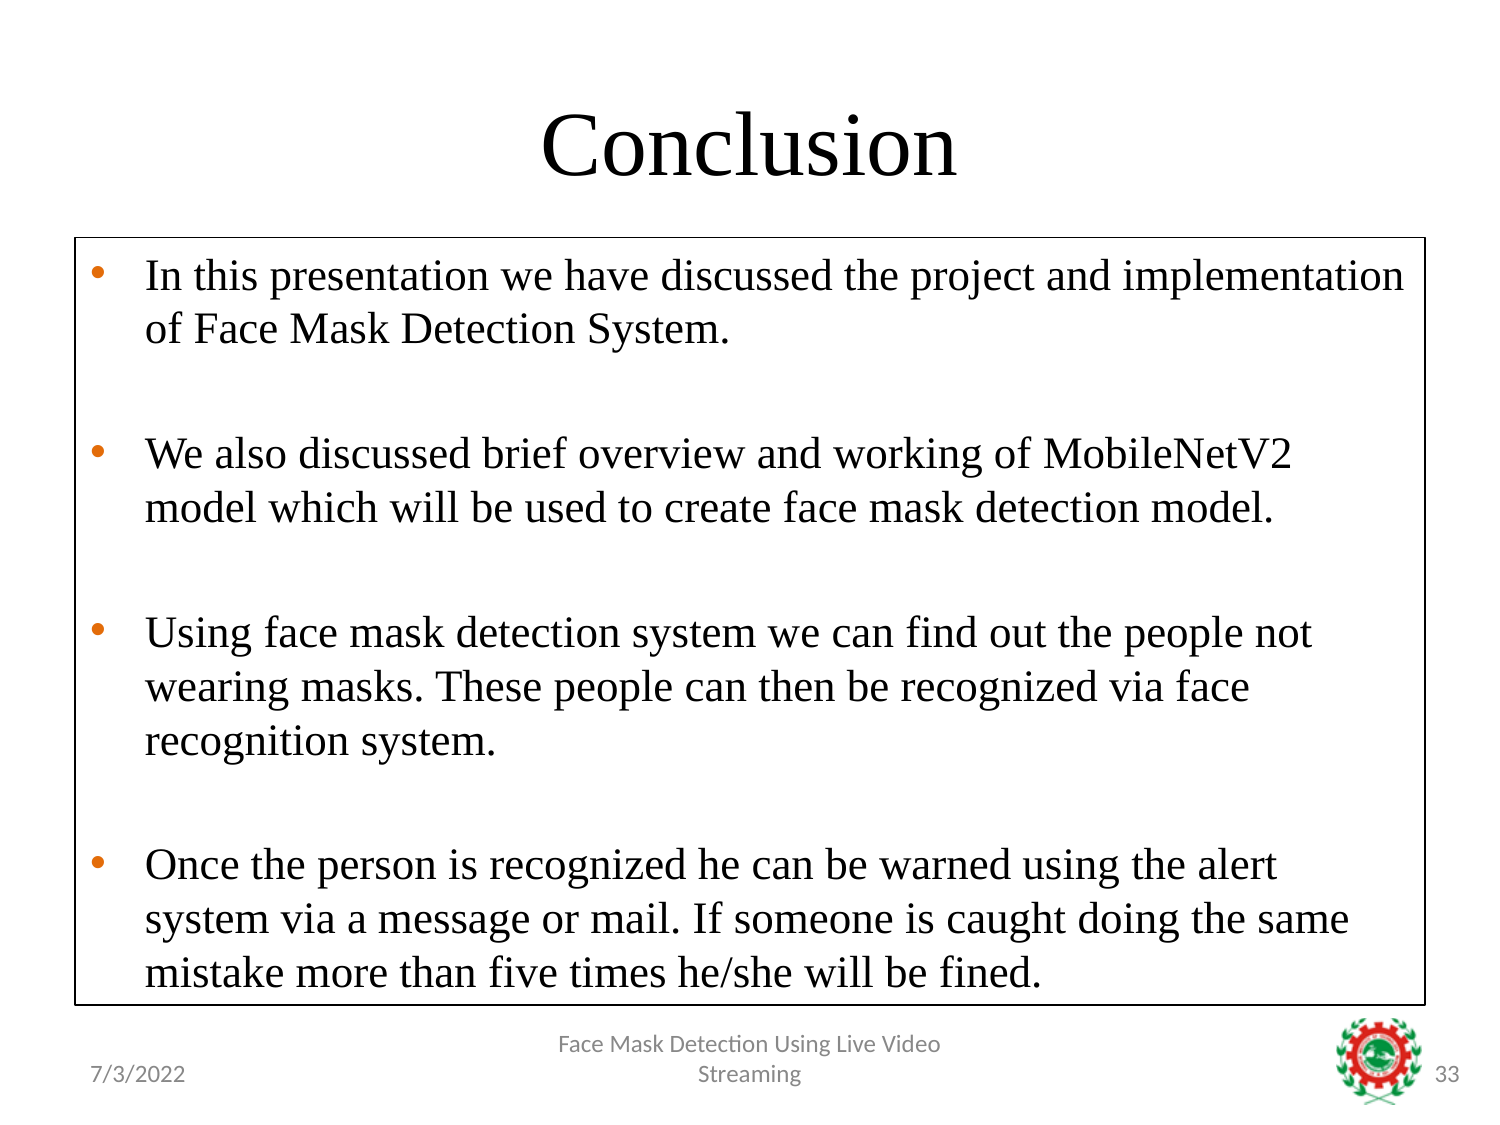

# Conclusion
In this presentation we have discussed the project and implementation of Face Mask Detection System.

We also discussed brief overview and working of MobileNetV2 model which will be used to create face mask detection model.

Using face mask detection system we can find out the people not wearing masks. These people can then be recognized via face recognition system.

Once the person is recognized he can be warned using the alert system via a message or mail. If someone is caught doing the same mistake more than five times he/she will be fined.

7/3/2022
Face Mask Detection Using Live Video Streaming

33